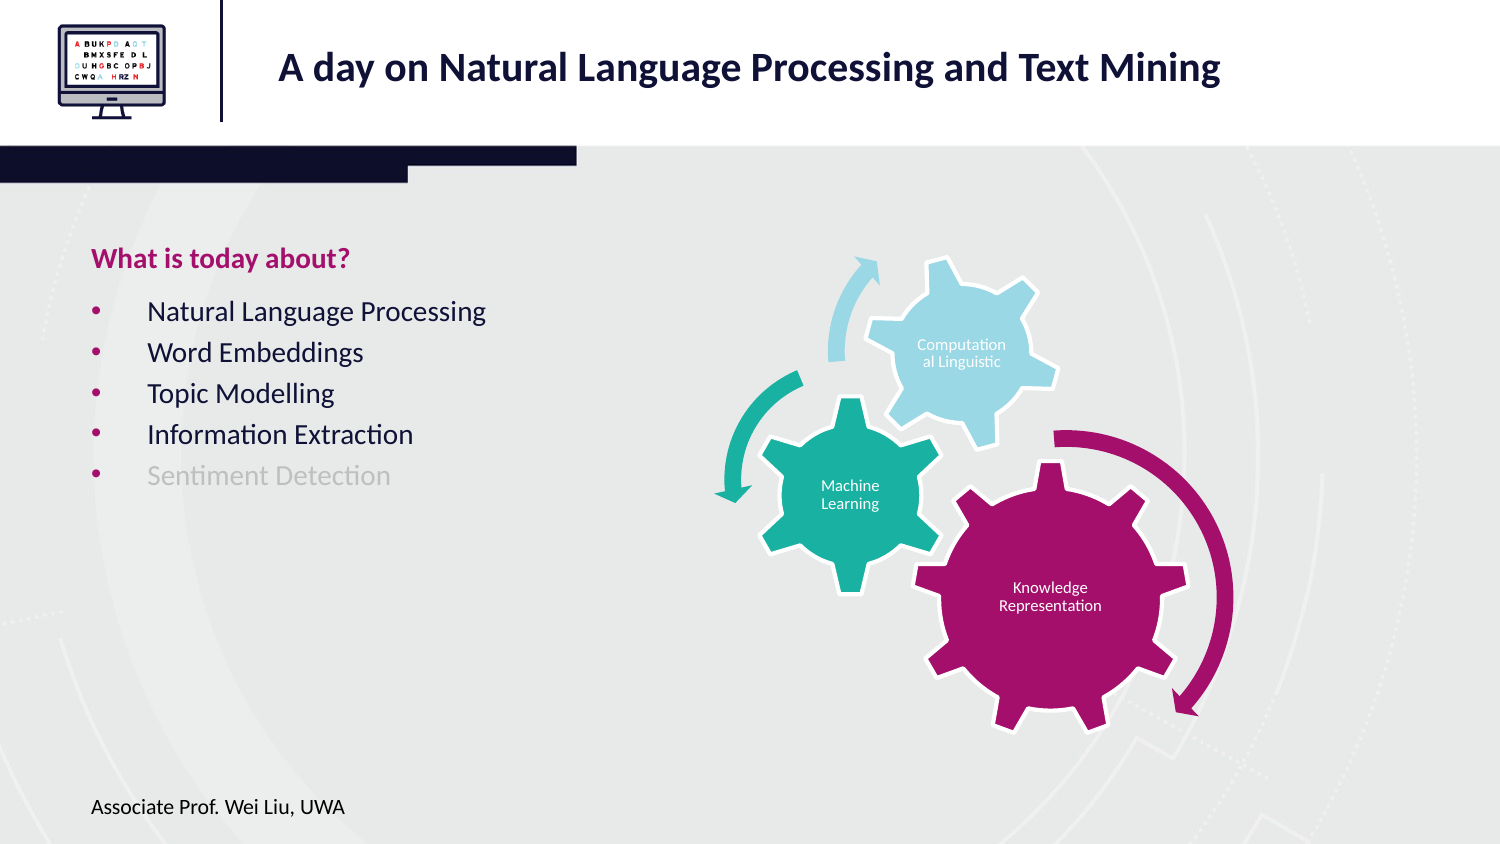

A day on Natural Language Processing and Text Mining
What is today about?
Knowledge Representation
Machine Learning
Computational Linguistic
Natural Language Processing
Word Embeddings
Topic Modelling
Information Extraction
Sentiment Detection
Associate Prof. Wei Liu, UWA